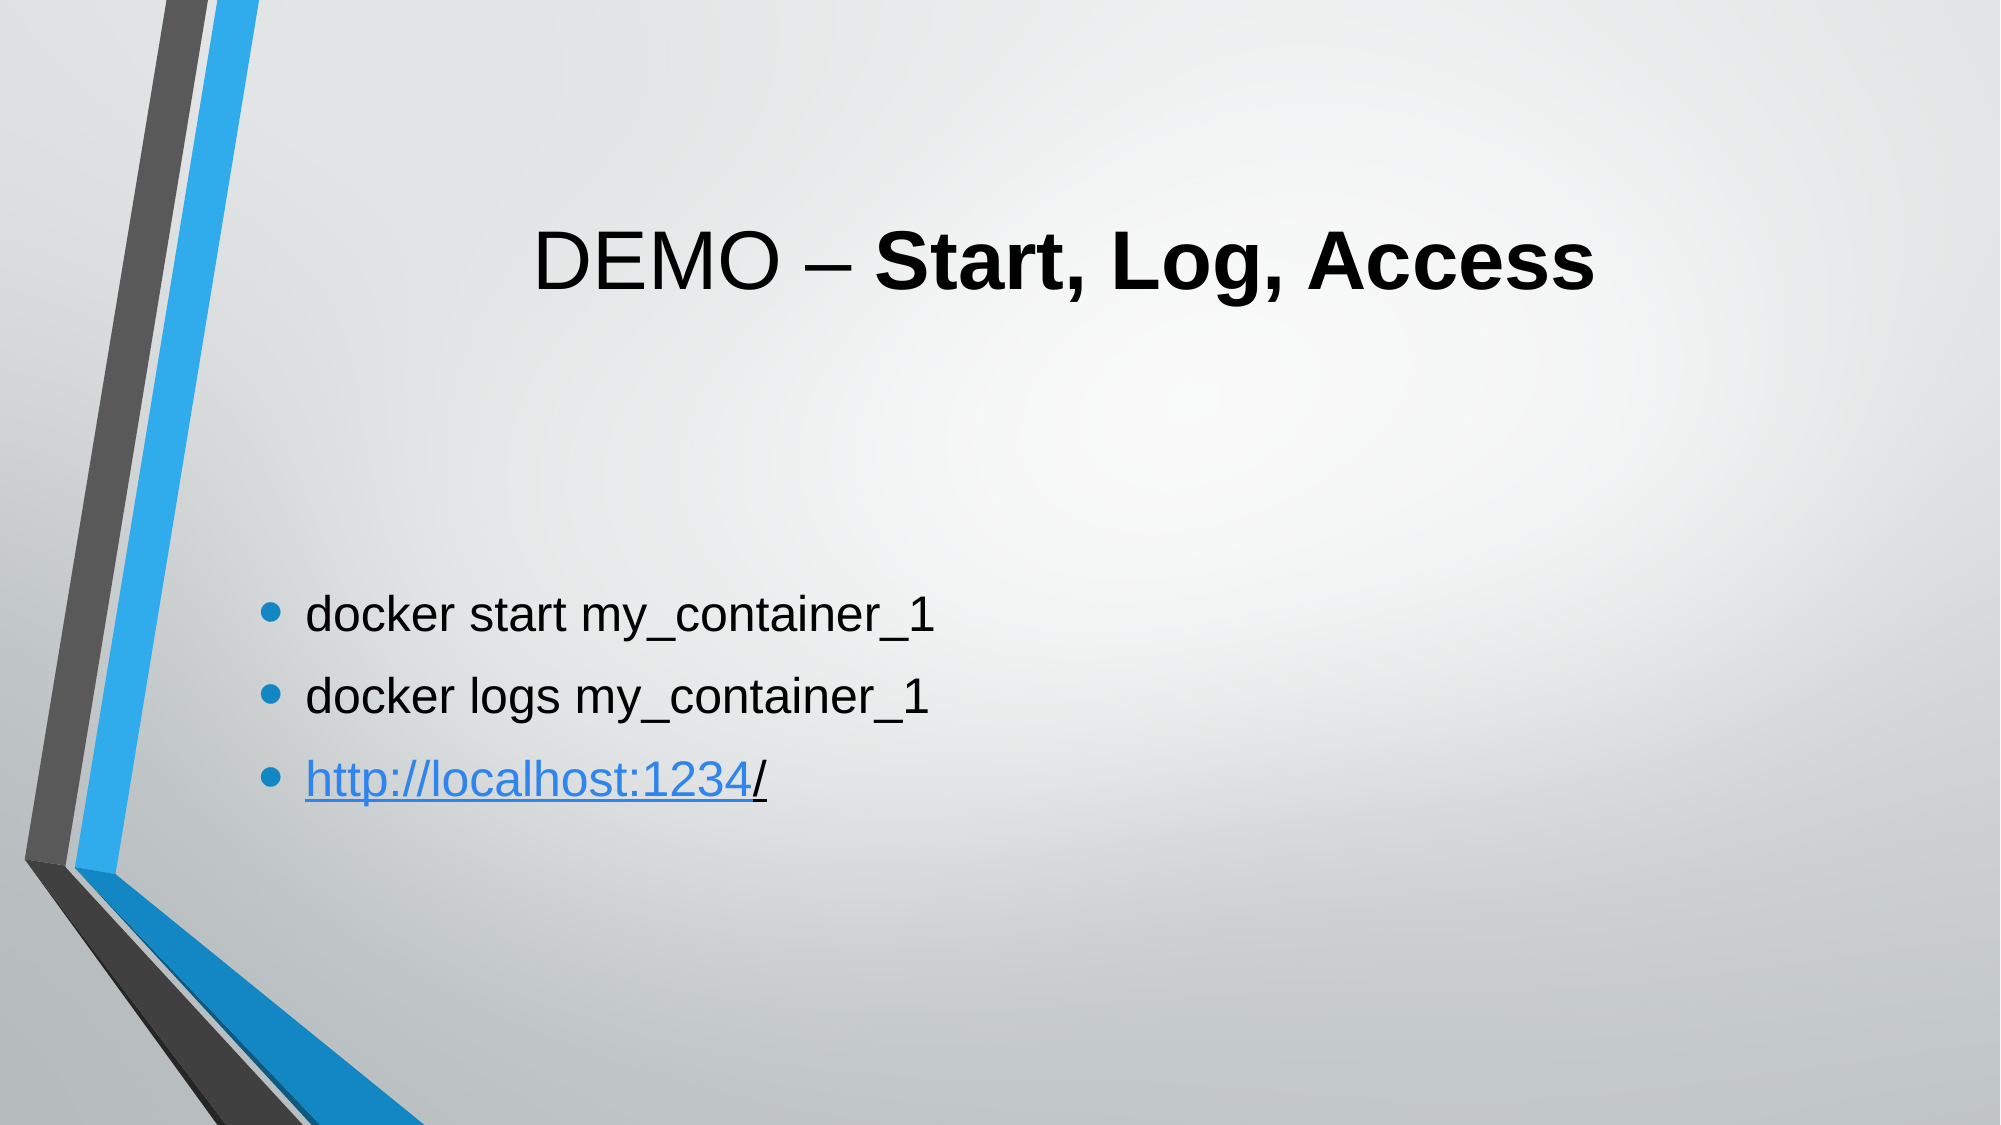

# DEMO – Start, Log, Access
docker start my_container_1
docker logs my_container_1
http://localhost:1234/